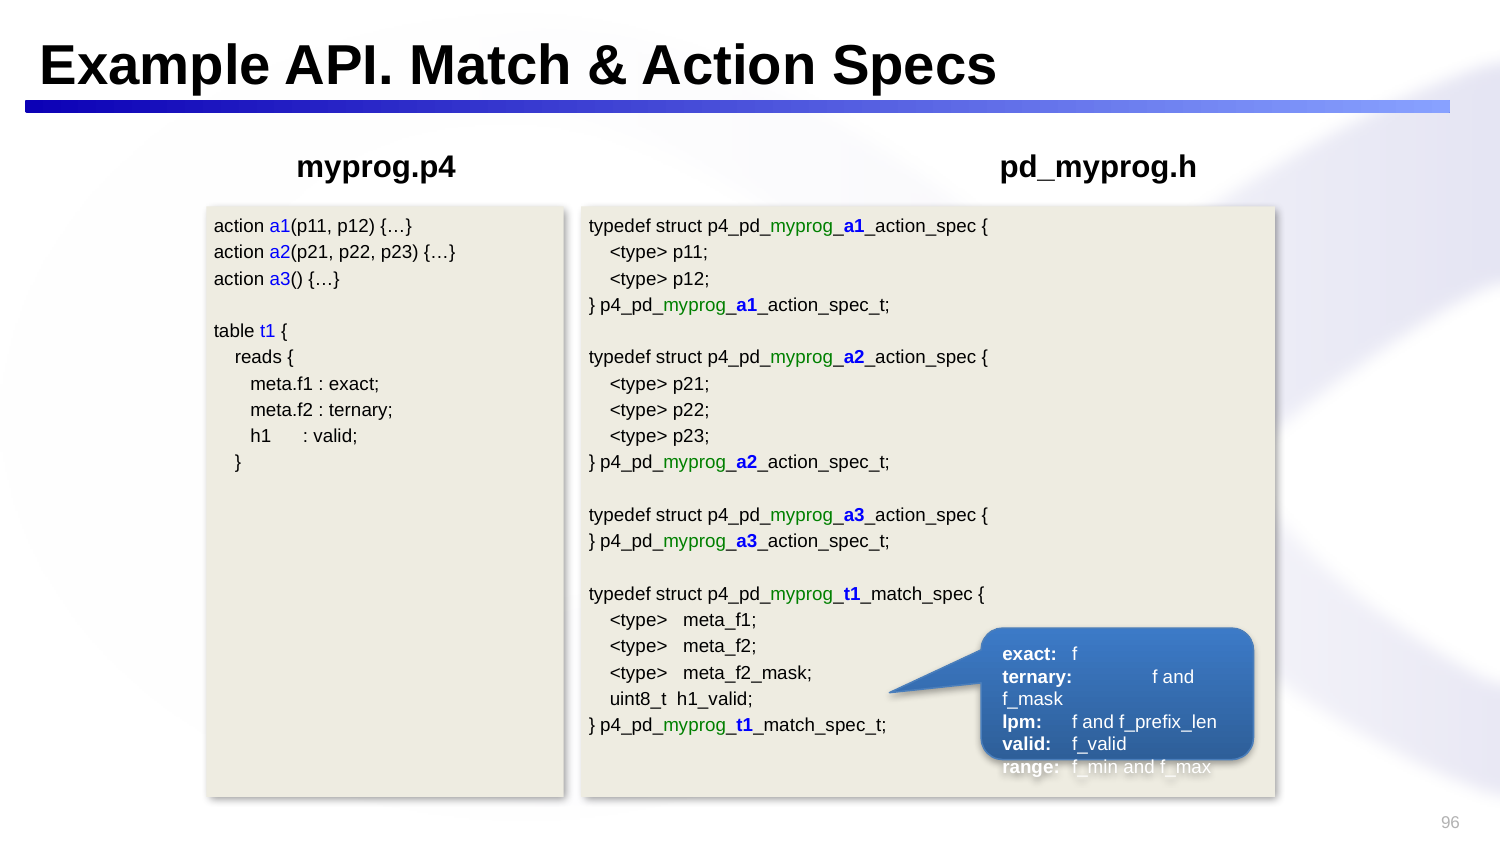

# Example API. Match & Action Specs
myprog.p4
pd_myprog.h
action a1(p11, p12) {…}
action a2(p21, p22, p23) {…}
action a3() {…}

table t1 {
    reads {
       meta.f1 : exact;
       meta.f2 : ternary;
       h1      : valid;
    }
typedef struct p4_pd_myprog_a1_action_spec {
    <type> p11;
    <type> p12;
} p4_pd_myprog_a1_action_spec_t;

typedef struct p4_pd_myprog_a2_action_spec {
    <type> p21;
    <type> p22;
    <type> p23;
} p4_pd_myprog_a2_action_spec_t;

typedef struct p4_pd_myprog_a3_action_spec {
} p4_pd_myprog_a3_action_spec_t;

typedef struct p4_pd_myprog_t1_match_spec {
    <type>   meta_f1;
    <type>   meta_f2;
    <type>   meta_f2_mask;
    uint8_t  h1_valid;
} p4_pd_myprog_t1_match_spec_t;

exact:	f
ternary:	f and f_mask
lpm:	f and f_prefix_len
valid:	f_valid
range:	f_min and f_max
96